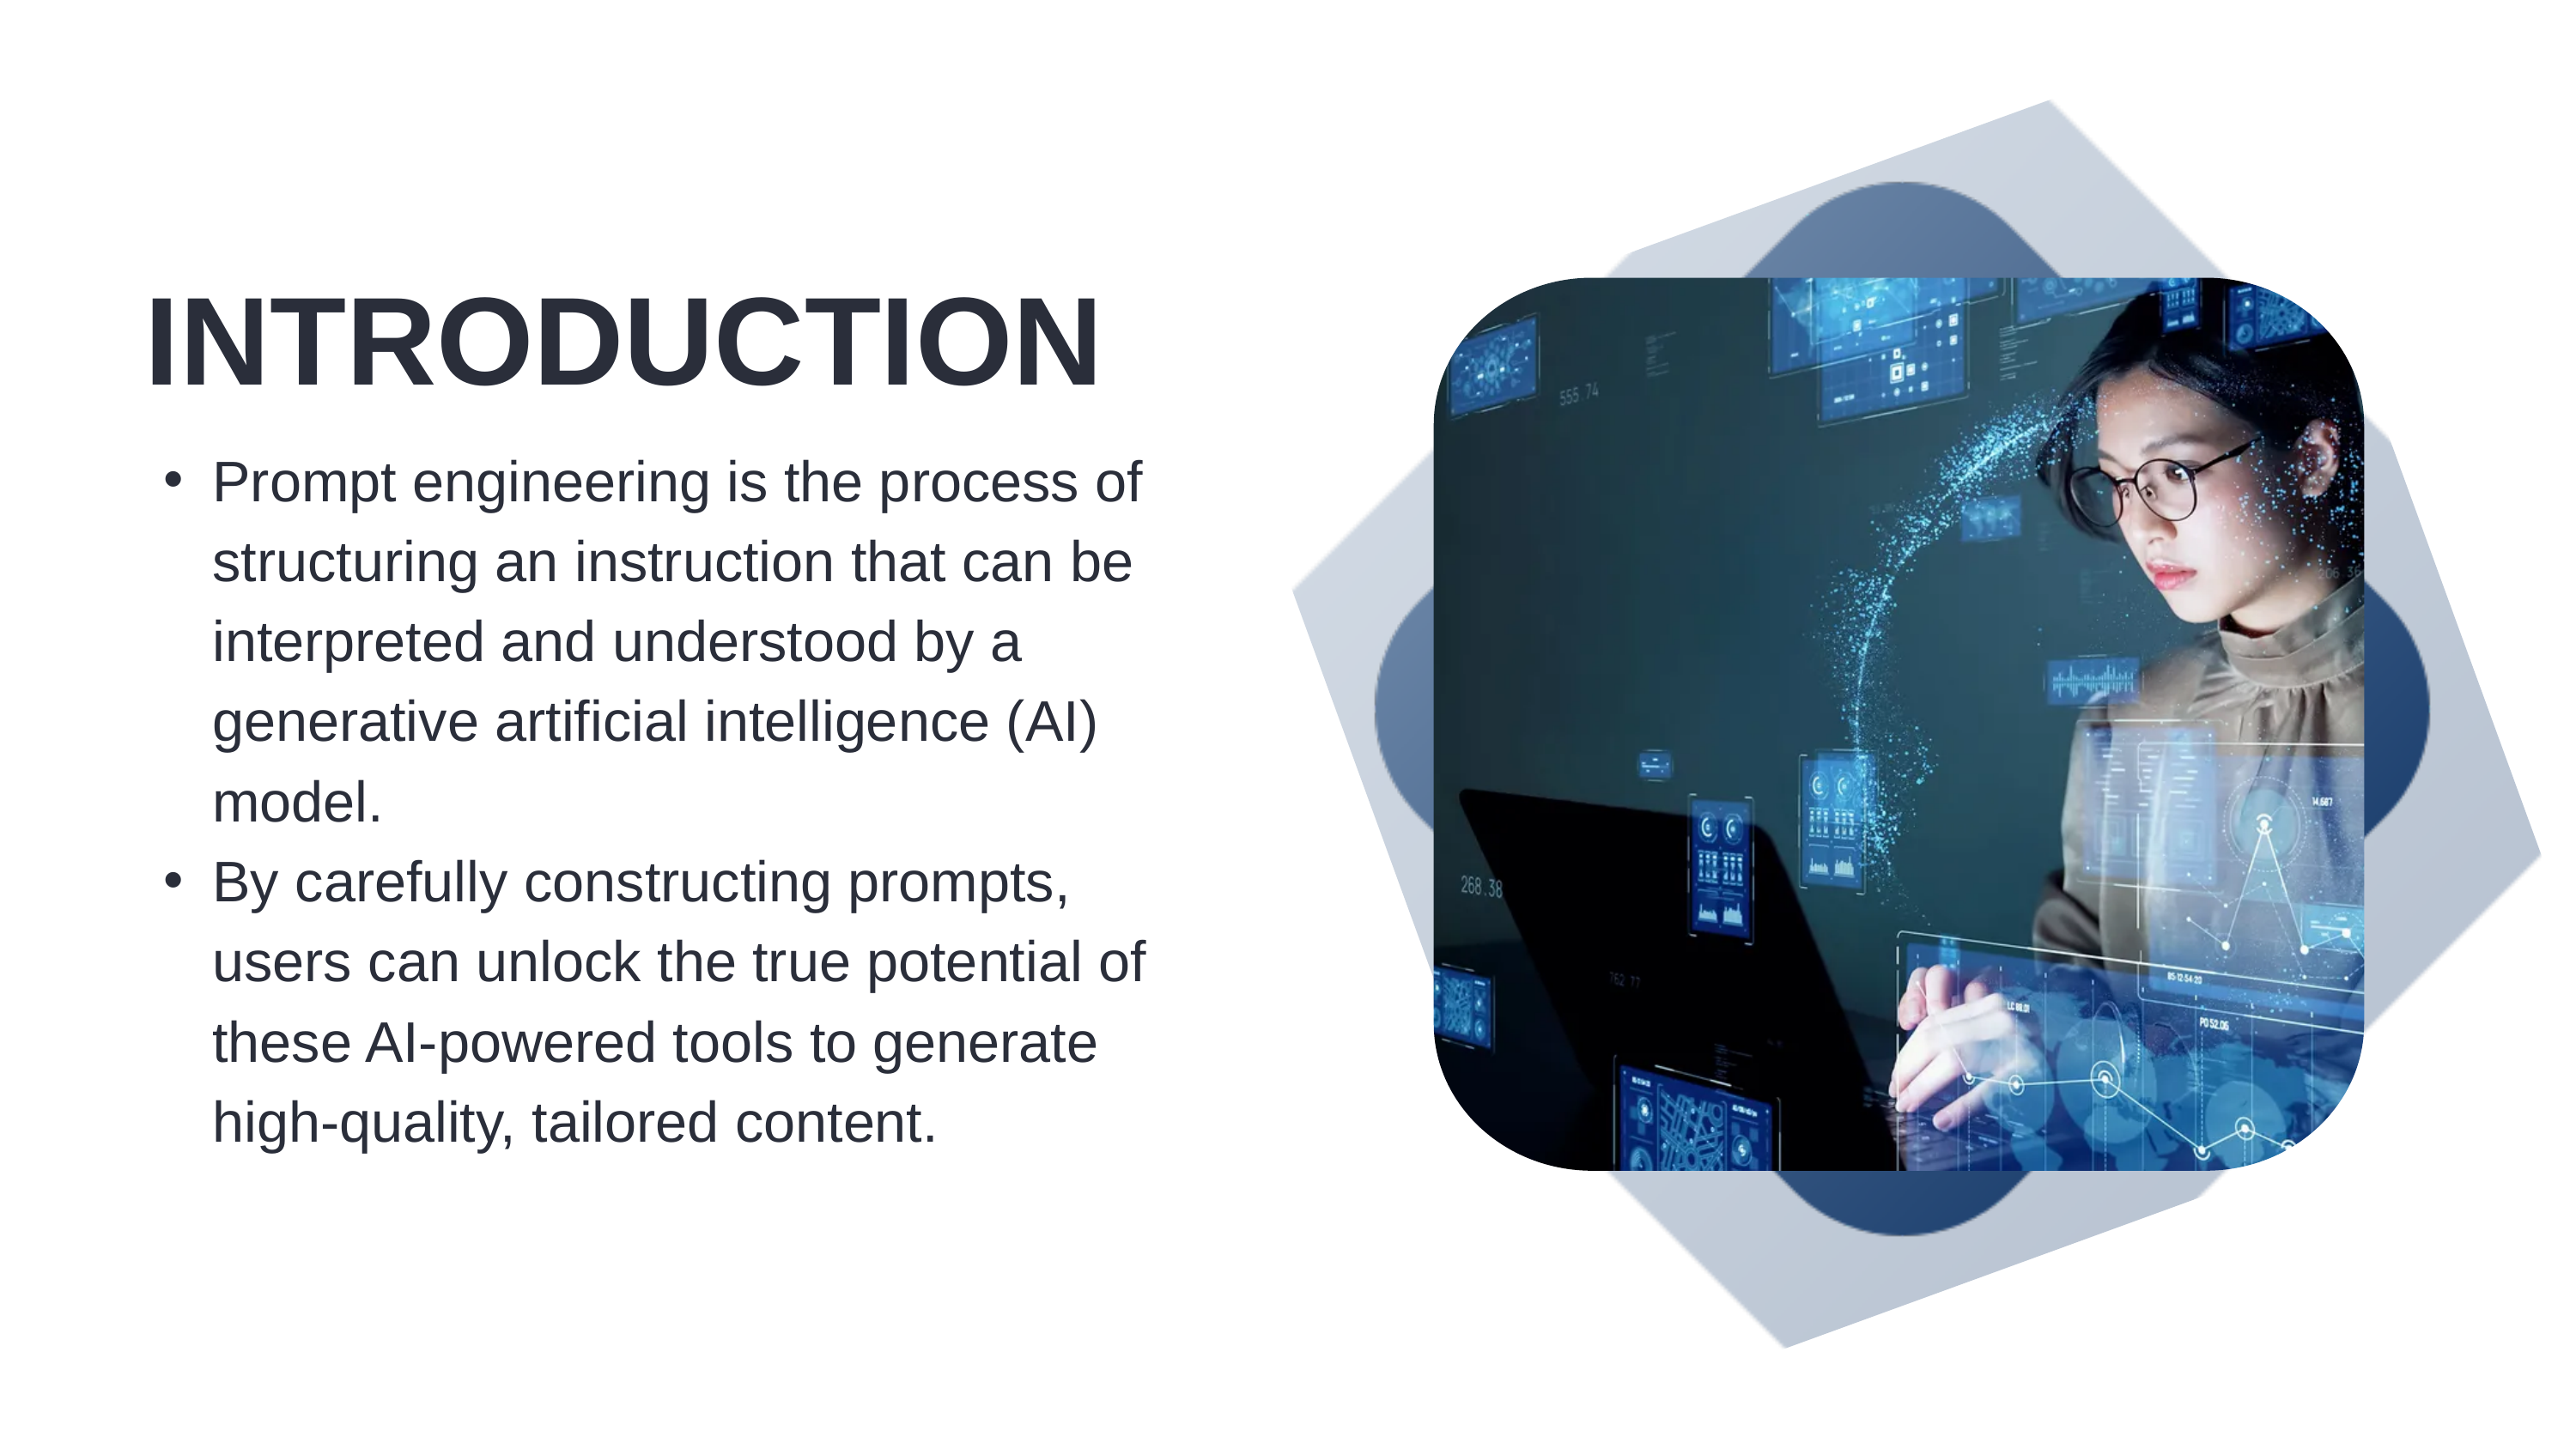

INTRODUCTION

Prompt engineering is the process of structuring an instruction that can be interpreted and understood by a generative artificial intelligence (AI) model.
By carefully constructing prompts, users can unlock the true potential of these AI-powered tools to generate high-quality, tailored content.